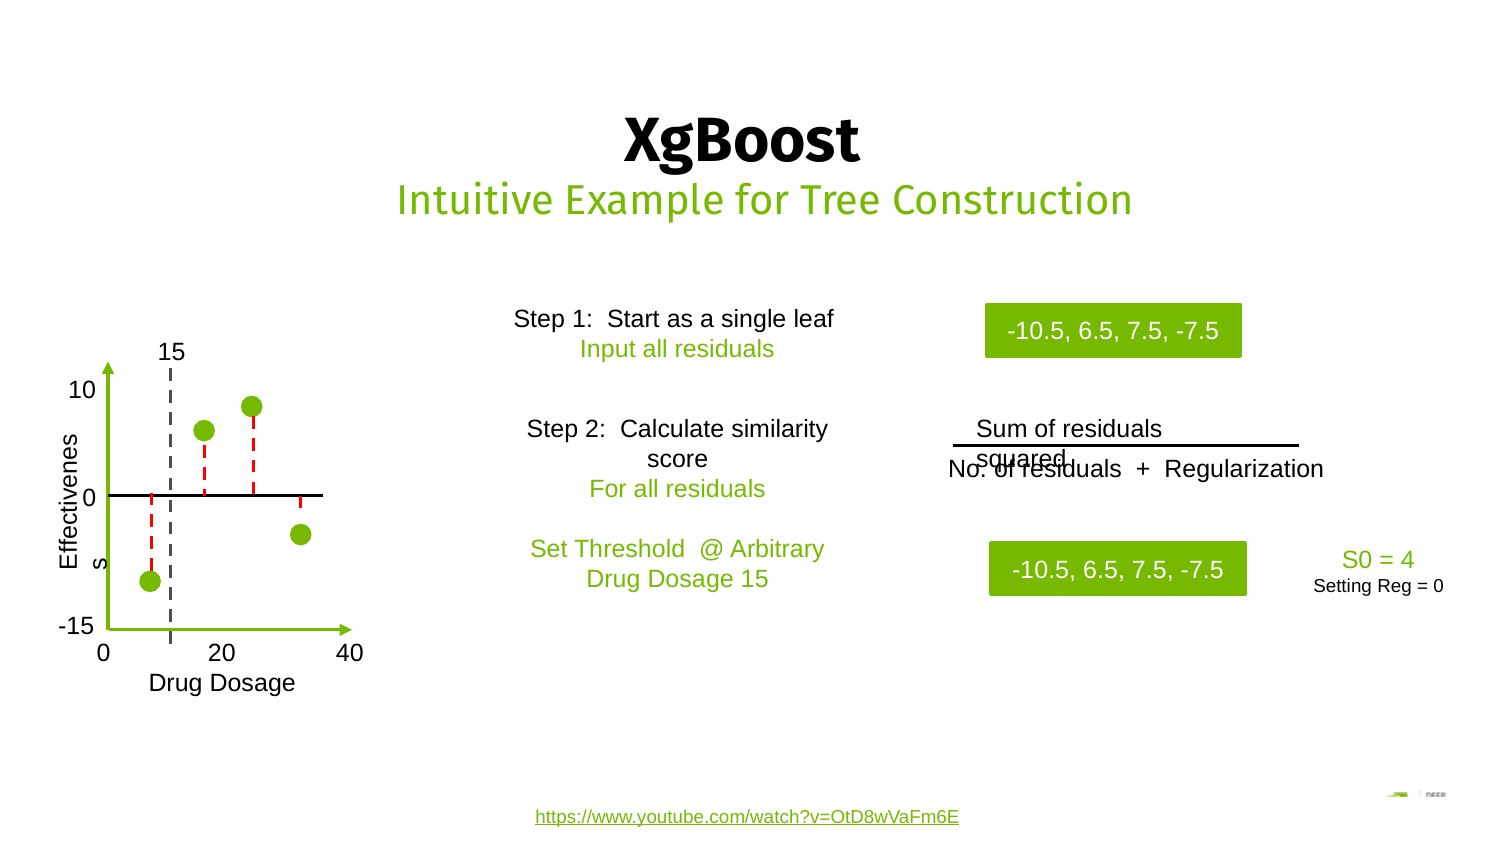

# XgBoost
Intuitive Example for Tree Construction
Step 1:  Start as a single leaf
Input all residuals
-10.5, 6.5, 7.5, -7.5
15
10

Step 2:  Calculate similarity score
For all residuals

Set Threshold  @ Arbitrary Drug Dosage 15
Sum of residuals squared

No. of residuals  +  Regularization
0
Effectiveness

S0 = 4
Setting Reg = 0
-10.5, 6.5, 7.5, -7.5

-15
0
20
40
Drug Dosage
https://www.youtube.com/watch?v=OtD8wVaFm6E